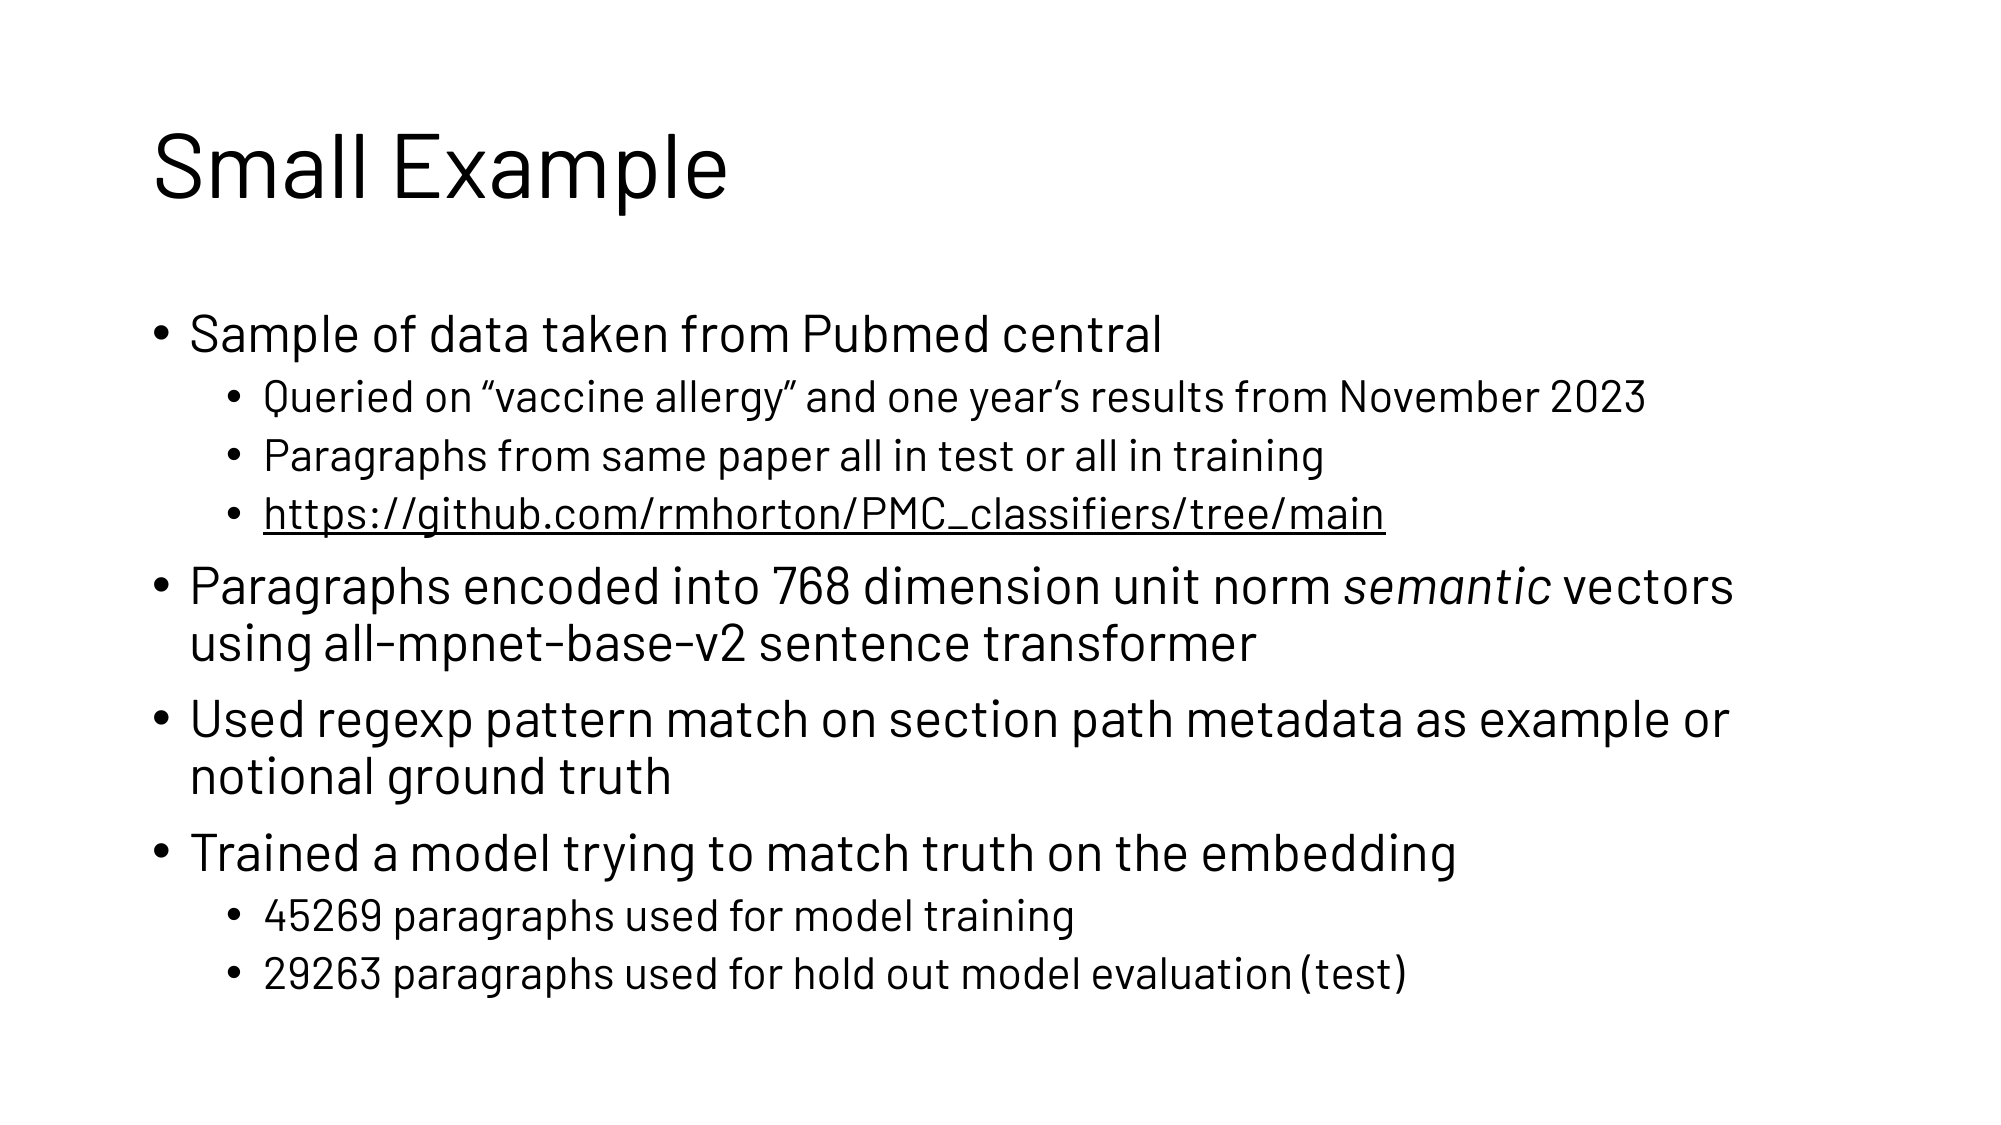

# Small Example
Sample of data taken from Pubmed central
Queried on “vaccine allergy” and one year’s results from November 2023
Paragraphs from same paper all in test or all in training
https://github.com/rmhorton/PMC_classifiers/tree/main
Paragraphs encoded into 768 dimension unit norm semantic vectors using all-mpnet-base-v2 sentence transformer
Used regexp pattern match on section path metadata as example or notional ground truth
Trained a model trying to match truth on the embedding
45269 paragraphs used for model training
29263 paragraphs used for hold out model evaluation (test)